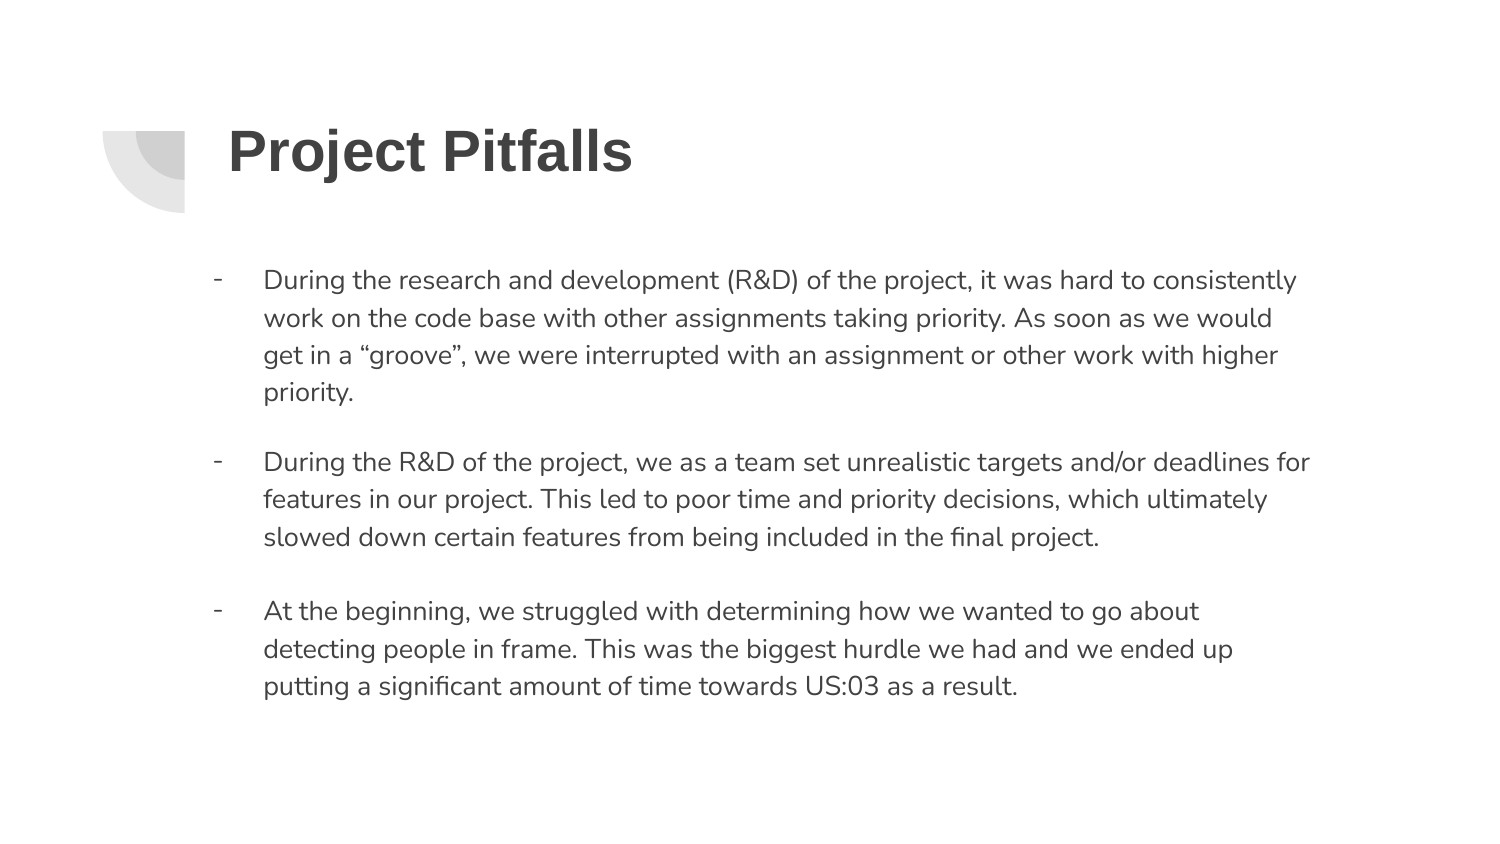

# Project Pitfalls
During the research and development (R&D) of the project, it was hard to consistently work on the code base with other assignments taking priority. As soon as we would get in a “groove”, we were interrupted with an assignment or other work with higher priority.
During the R&D of the project, we as a team set unrealistic targets and/or deadlines for features in our project. This led to poor time and priority decisions, which ultimately slowed down certain features from being included in the final project.
At the beginning, we struggled with determining how we wanted to go about detecting people in frame. This was the biggest hurdle we had and we ended up putting a significant amount of time towards US:03 as a result.